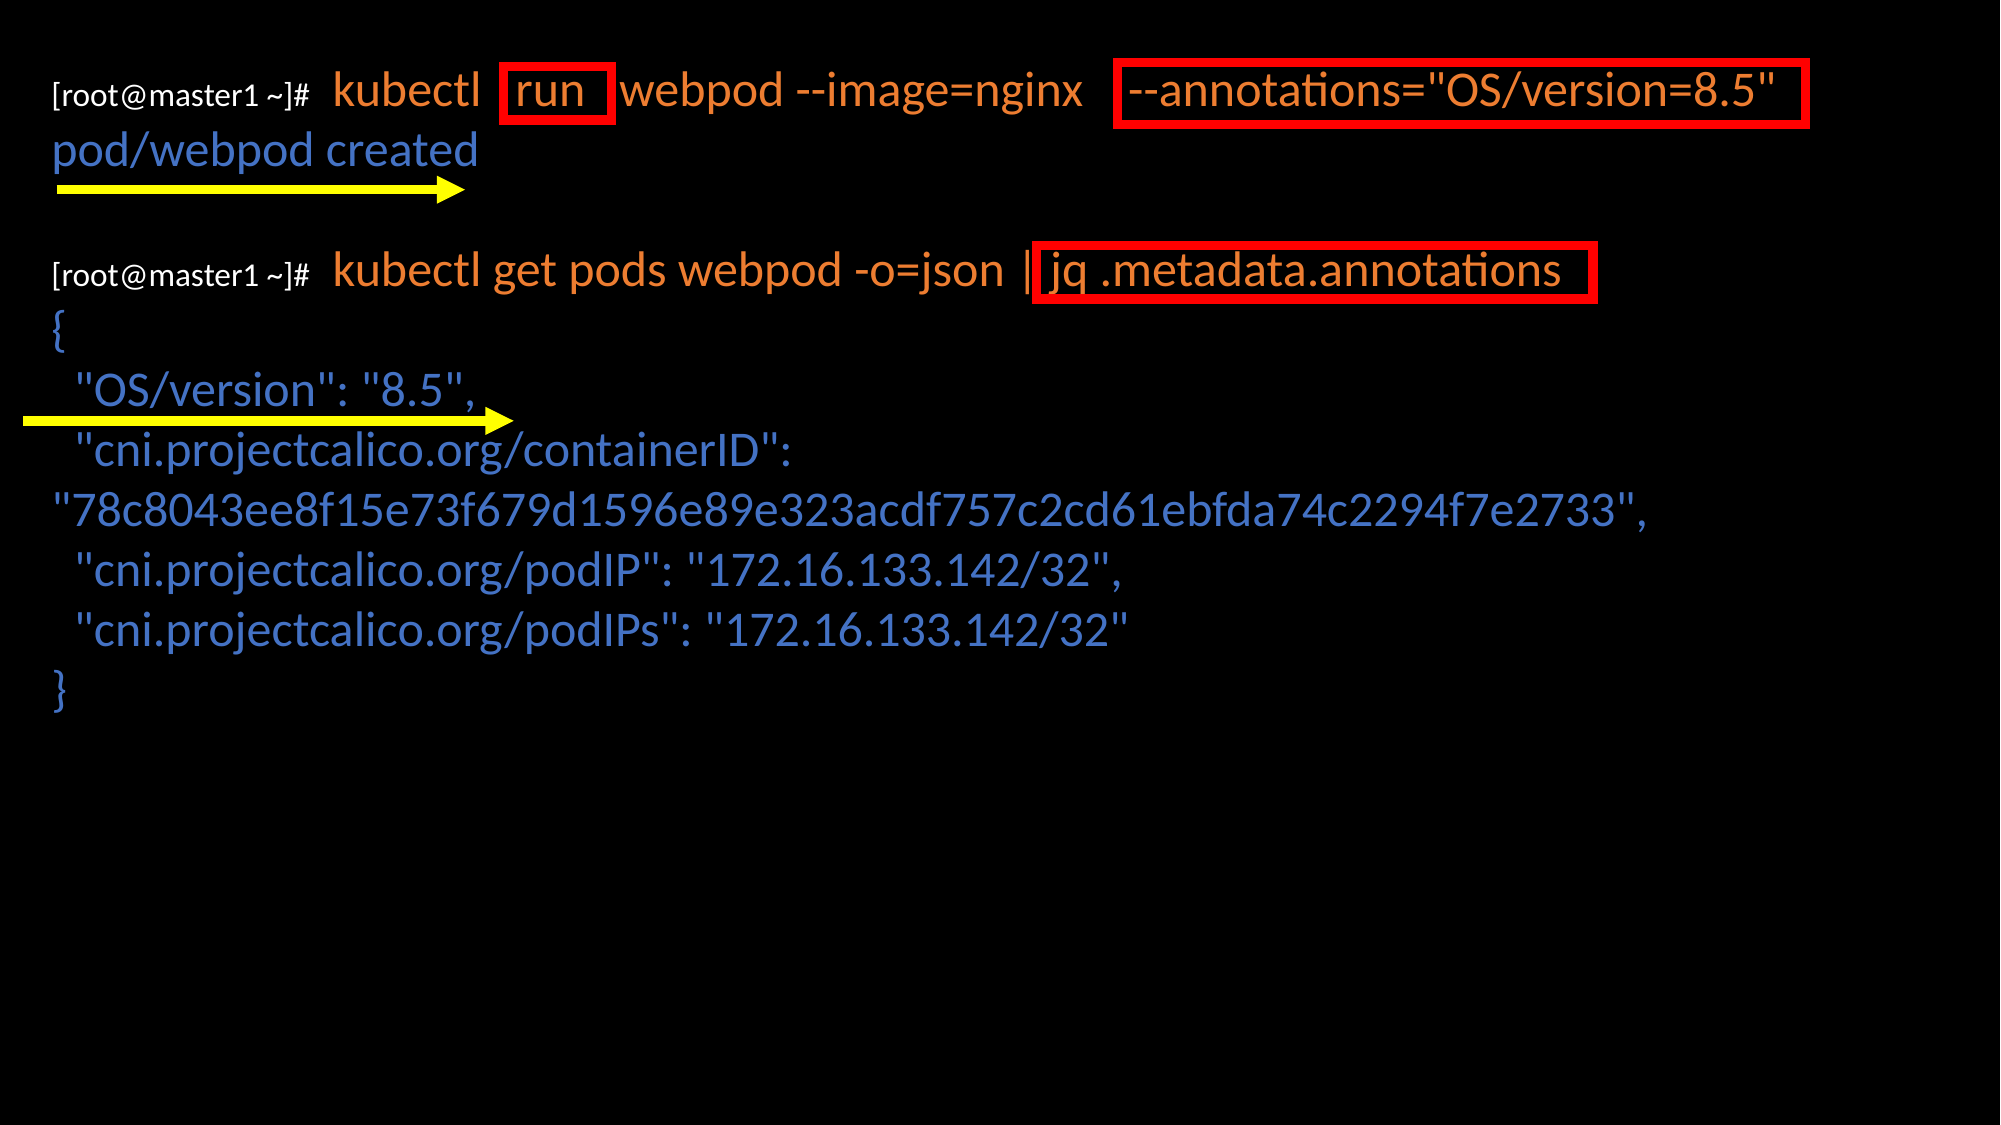

[root@master1 ~]#   kubectl   run   webpod --image=nginx    --annotations="OS/version=8.5"
pod/webpod created

[root@master1 ~]#   kubectl get pods webpod -o=json | jq .metadata.annotations
{
  "OS/version": "8.5",
  "cni.projectcalico.org/containerID": "78c8043ee8f15e73f679d1596e89e323acdf757c2cd61ebfda74c2294f7e2733",
  "cni.projectcalico.org/podIP": "172.16.133.142/32",
  "cni.projectcalico.org/podIPs": "172.16.133.142/32"
}